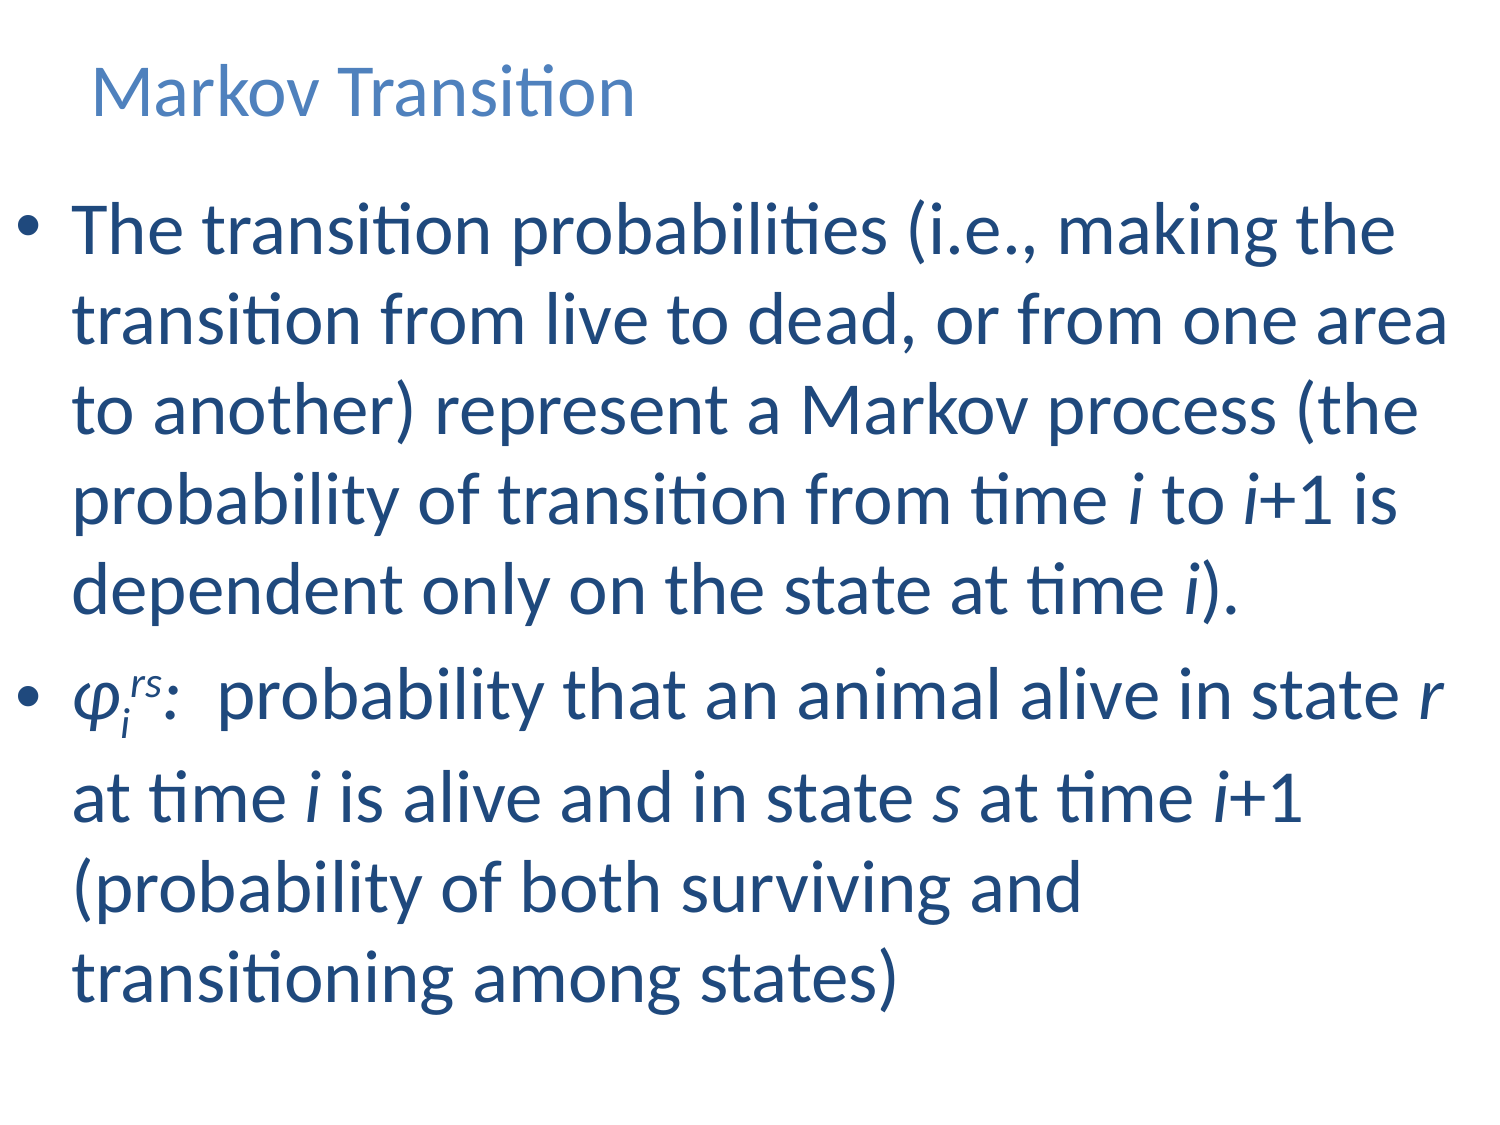

# Markov Transition
The transition probabilities (i.e., making the transition from live to dead, or from one area to another) represent a Markov process (the probability of transition from time i to i+1 is dependent only on the state at time i).
φirs:  probability that an animal alive in state r at time i is alive and in state s at time i+1 (probability of both surviving and transitioning among states)